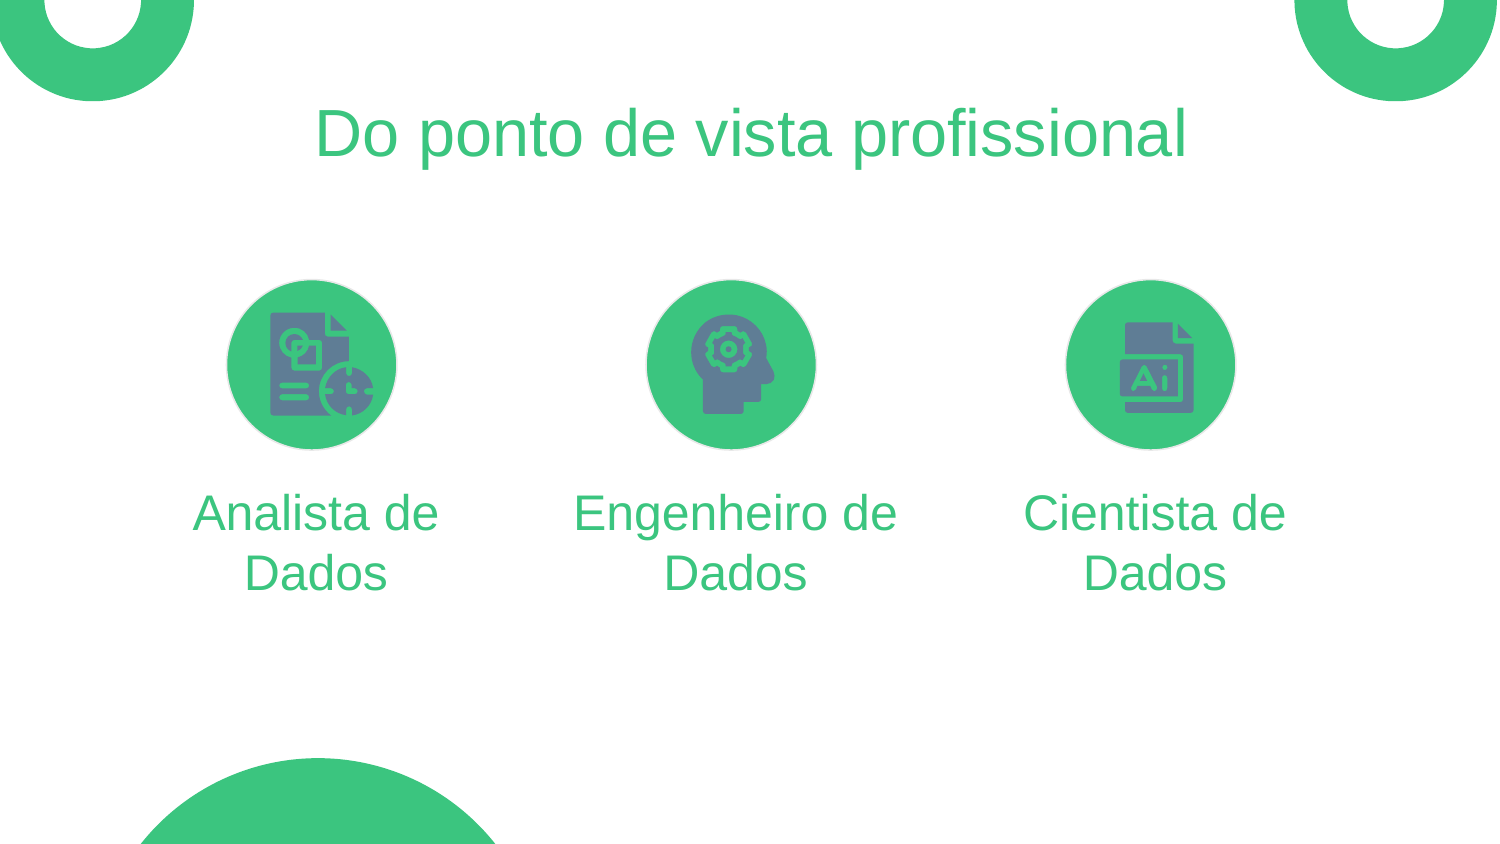

# Do ponto de vista profissional

Analista de Dados

Engenheiro de Dados
Cientista de Dados